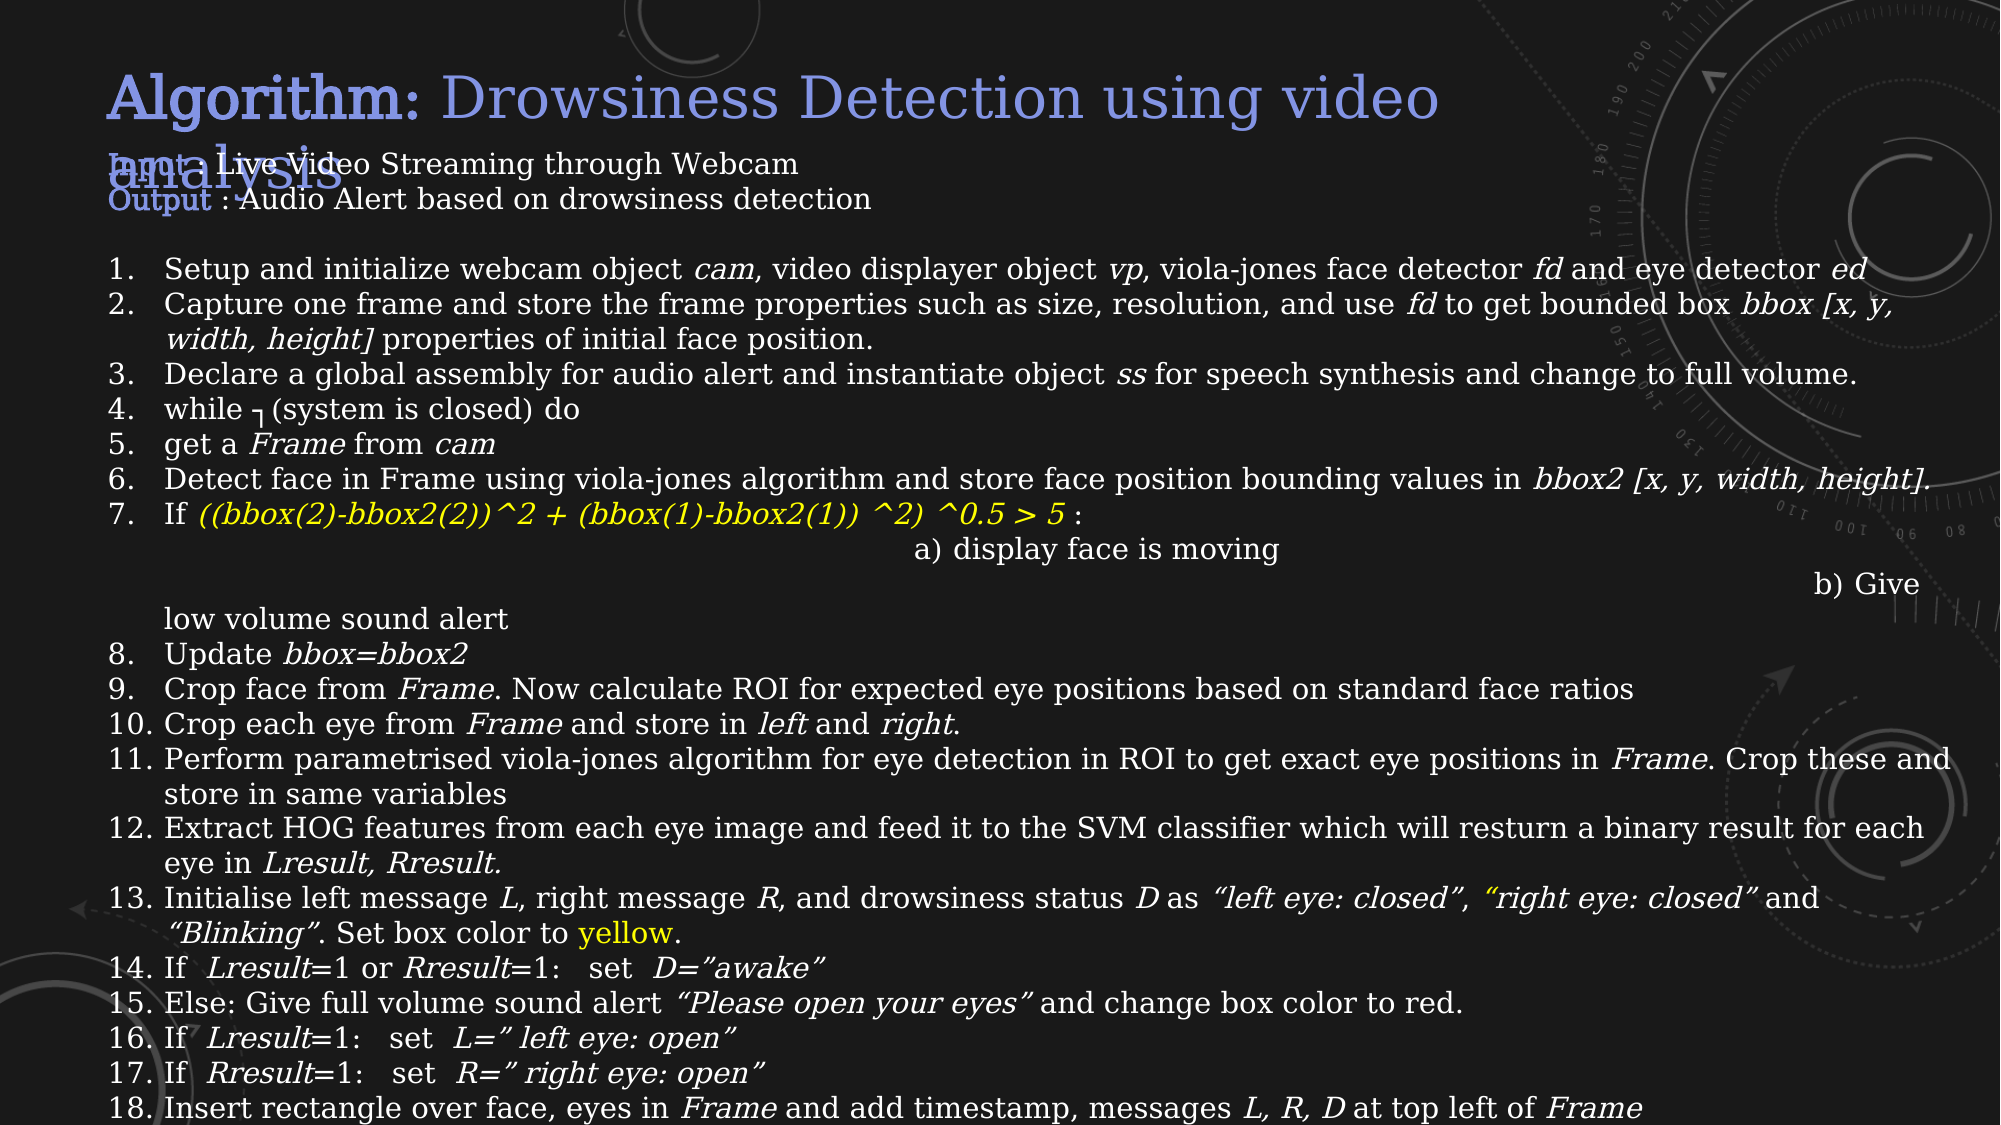

Algorithm: Drowsiness Detection using video analysis
Input : Live Video Streaming through Webcam
Output : Audio Alert based on drowsiness detection

Setup and initialize webcam object cam, video displayer object vp, viola-jones face detector fd and eye detector ed
Capture one frame and store the frame properties such as size, resolution, and use fd to get bounded box bbox [x, y, width, height] properties of initial face position.
Declare a global assembly for audio alert and instantiate object ss for speech synthesis and change to full volume.
while ┐(system is closed) do
get a Frame from cam
Detect face in Frame using viola-jones algorithm and store face position bounding values in bbox2 [x, y, width, height].
If ((bbox(2)-bbox2(2))^2 + (bbox(1)-bbox2(1)) ^2) ^0.5 > 5 :                                                                                                                                                        		a) display face is moving                                                                                                                                                                                                                                  		b) Give low volume sound alert
Update bbox=bbox2
Crop face from Frame. Now calculate ROI for expected eye positions based on standard face ratios
Crop each eye from Frame and store in left and right.
Perform parametrised viola-jones algorithm for eye detection in ROI to get exact eye positions in Frame. Crop these and store in same variables
Extract HOG features from each eye image and feed it to the SVM classifier which will resturn a binary result for each eye in Lresult, Rresult.
Initialise left message L, right message R, and drowsiness status D as “left eye: closed”, “right eye: closed” and “Blinking”. Set box color to yellow.
If  Lresult=1 or Rresult=1:   set  D=”awake”
Else: Give full volume sound alert “Please open your eyes” and change box color to red.
If  Lresult=1:   set  L=” left eye: open”
If  Rresult=1:   set  R=” right eye: open”
Insert rectangle over face, eyes in Frame and add timestamp, messages L, R, D at top left of Frame
Append Frame to the videoplayer object.
End of while in step 4